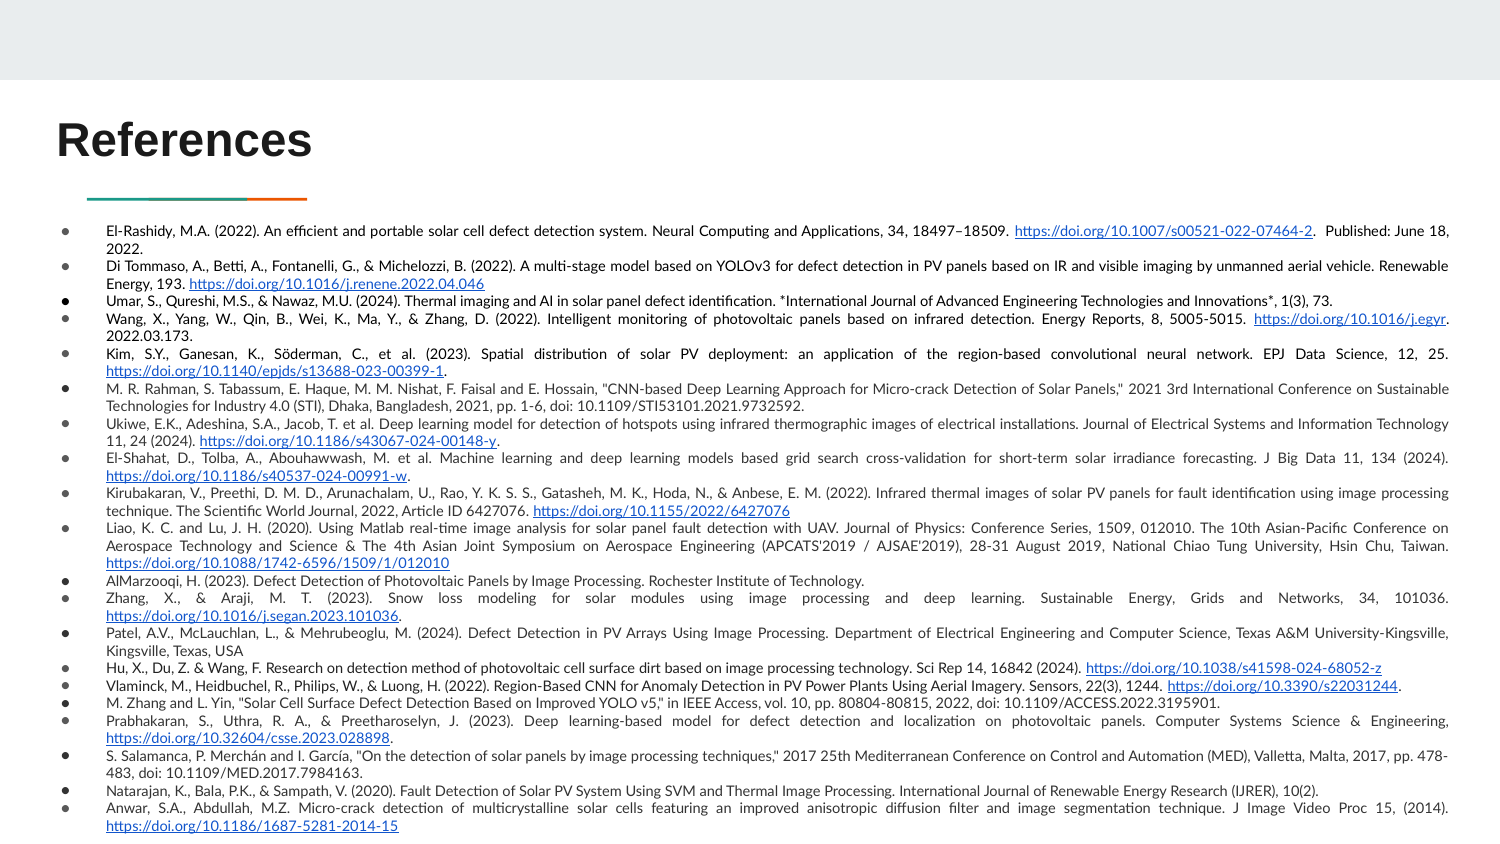

# References
El-Rashidy, M.A. (2022). An efficient and portable solar cell defect detection system. Neural Computing and Applications, 34, 18497–18509. https://doi.org/10.1007/s00521-022-07464-2.  Published: June 18, 2022.
Di Tommaso, A., Betti, A., Fontanelli, G., & Michelozzi, B. (2022). A multi-stage model based on YOLOv3 for defect detection in PV panels based on IR and visible imaging by unmanned aerial vehicle. Renewable Energy, 193. https://doi.org/10.1016/j.renene.2022.04.046
Umar, S., Qureshi, M.S., & Nawaz, M.U. (2024). Thermal imaging and AI in solar panel defect identification. *International Journal of Advanced Engineering Technologies and Innovations*, 1(3), 73.
Wang, X., Yang, W., Qin, B., Wei, K., Ma, Y., & Zhang, D. (2022). Intelligent monitoring of photovoltaic panels based on infrared detection. Energy Reports, 8, 5005-5015. https://doi.org/10.1016/j.egyr. 2022.03.173.
Kim, S.Y., Ganesan, K., Söderman, C., et al. (2023). Spatial distribution of solar PV deployment: an application of the region-based convolutional neural network. EPJ Data Science, 12, 25. https://doi.org/10.1140/epjds/s13688-023-00399-1.
M. R. Rahman, S. Tabassum, E. Haque, M. M. Nishat, F. Faisal and E. Hossain, "CNN-based Deep Learning Approach for Micro-crack Detection of Solar Panels," 2021 3rd International Conference on Sustainable Technologies for Industry 4.0 (STI), Dhaka, Bangladesh, 2021, pp. 1-6, doi: 10.1109/STI53101.2021.9732592.
Ukiwe, E.K., Adeshina, S.A., Jacob, T. et al. Deep learning model for detection of hotspots using infrared thermographic images of electrical installations. Journal of Electrical Systems and Information Technology 11, 24 (2024). https://doi.org/10.1186/s43067-024-00148-y.
El-Shahat, D., Tolba, A., Abouhawwash, M. et al. Machine learning and deep learning models based grid search cross-validation for short-term solar irradiance forecasting. J Big Data 11, 134 (2024). https://doi.org/10.1186/s40537-024-00991-w.
Kirubakaran, V., Preethi, D. M. D., Arunachalam, U., Rao, Y. K. S. S., Gatasheh, M. K., Hoda, N., & Anbese, E. M. (2022). Infrared thermal images of solar PV panels for fault identification using image processing technique. The Scientific World Journal, 2022, Article ID 6427076. https://doi.org/10.1155/2022/6427076
Liao, K. C. and Lu, J. H. (2020). Using Matlab real-time image analysis for solar panel fault detection with UAV. Journal of Physics: Conference Series, 1509, 012010. The 10th Asian-Pacific Conference on Aerospace Technology and Science & The 4th Asian Joint Symposium on Aerospace Engineering (APCATS'2019 / AJSAE'2019), 28-31 August 2019, National Chiao Tung University, Hsin Chu, Taiwan. https://doi.org/10.1088/1742-6596/1509/1/012010
AlMarzooqi, H. (2023). Defect Detection of Photovoltaic Panels by Image Processing. Rochester Institute of Technology.
​​Zhang, X., & Araji, M. T. (2023). Snow loss modeling for solar modules using image processing and deep learning. Sustainable Energy, Grids and Networks, 34, 101036. https://doi.org/10.1016/j.segan.2023.101036.
Patel, A.V., McLauchlan, L., & Mehrubeoglu, M. (2024). Defect Detection in PV Arrays Using Image Processing. Department of Electrical Engineering and Computer Science, Texas A&M University-Kingsville, Kingsville, Texas, USA
Hu, X., Du, Z. & Wang, F. Research on detection method of photovoltaic cell surface dirt based on image processing technology. Sci Rep 14, 16842 (2024). https://doi.org/10.1038/s41598-024-68052-z
Vlaminck, M., Heidbuchel, R., Philips, W., & Luong, H. (2022). Region-Based CNN for Anomaly Detection in PV Power Plants Using Aerial Imagery. Sensors, 22(3), 1244. https://doi.org/10.3390/s22031244.
M. Zhang and L. Yin, "Solar Cell Surface Defect Detection Based on Improved YOLO v5," in IEEE Access, vol. 10, pp. 80804-80815, 2022, doi: 10.1109/ACCESS.2022.3195901.
Prabhakaran, S., Uthra, R. A., & Preetharoselyn, J. (2023). Deep learning-based model for defect detection and localization on photovoltaic panels. Computer Systems Science & Engineering, https://doi.org/10.32604/csse.2023.028898.
S. Salamanca, P. Merchán and I. García, "On the detection of solar panels by image processing techniques," 2017 25th Mediterranean Conference on Control and Automation (MED), Valletta, Malta, 2017, pp. 478-483, doi: 10.1109/MED.2017.7984163.
Natarajan, K., Bala, P.K., & Sampath, V. (2020). Fault Detection of Solar PV System Using SVM and Thermal Image Processing. International Journal of Renewable Energy Research (IJRER), 10(2).
Anwar, S.A., Abdullah, M.Z. Micro-crack detection of multicrystalline solar cells featuring an improved anisotropic diffusion filter and image segmentation technique. J Image Video Proc 15, (2014). https://doi.org/10.1186/1687-5281-2014-15